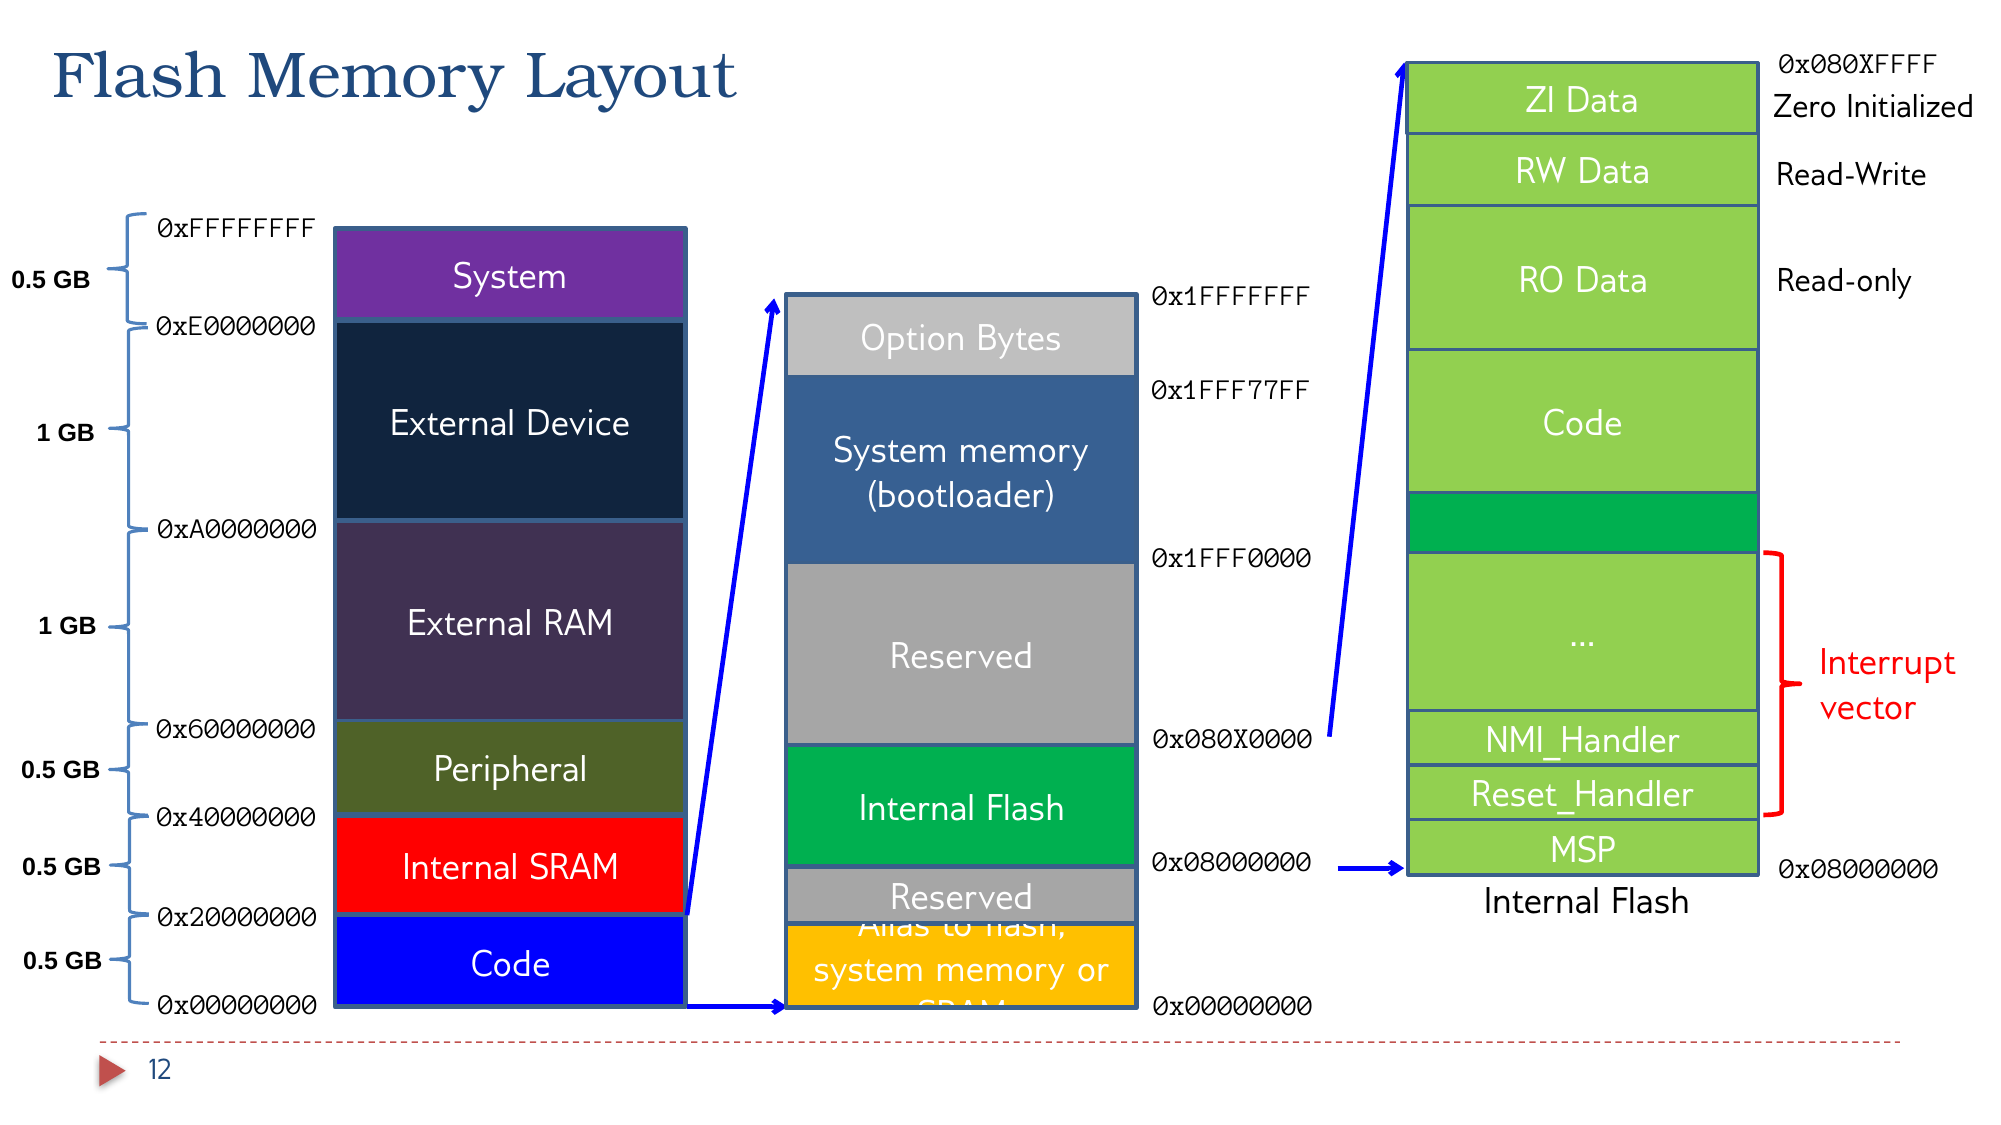

Flash Memory Layout
0x080XFFFF

0x08000000
Internal Flash
ZI Data
Zero Initialized
RW Data
Read-Write
0xFFFFFFFF

0.5 GB
System

0xE0000000

1 GB
External Device
0xA0000000

1 GB
External RAM
0x60000000

0.5 GB
Peripheral
0x40000000

0.5 GB
Internal SRAM
0x20000000

0.5 GB
Code
0x00000000
RO Data
Read-only
0x1FFFFFFF
Option Bytes

System memory
(bootloader)
Reserved
Internal Flash
Reserved
Alias to flash, system memory or SRAM
0x1FFF77FF
0x1FFF0000
0x080X0000
0x08000000
0x00000000
Code

…
Interrupt vector
NMI_Handler
Reset_Handler
MSP
12